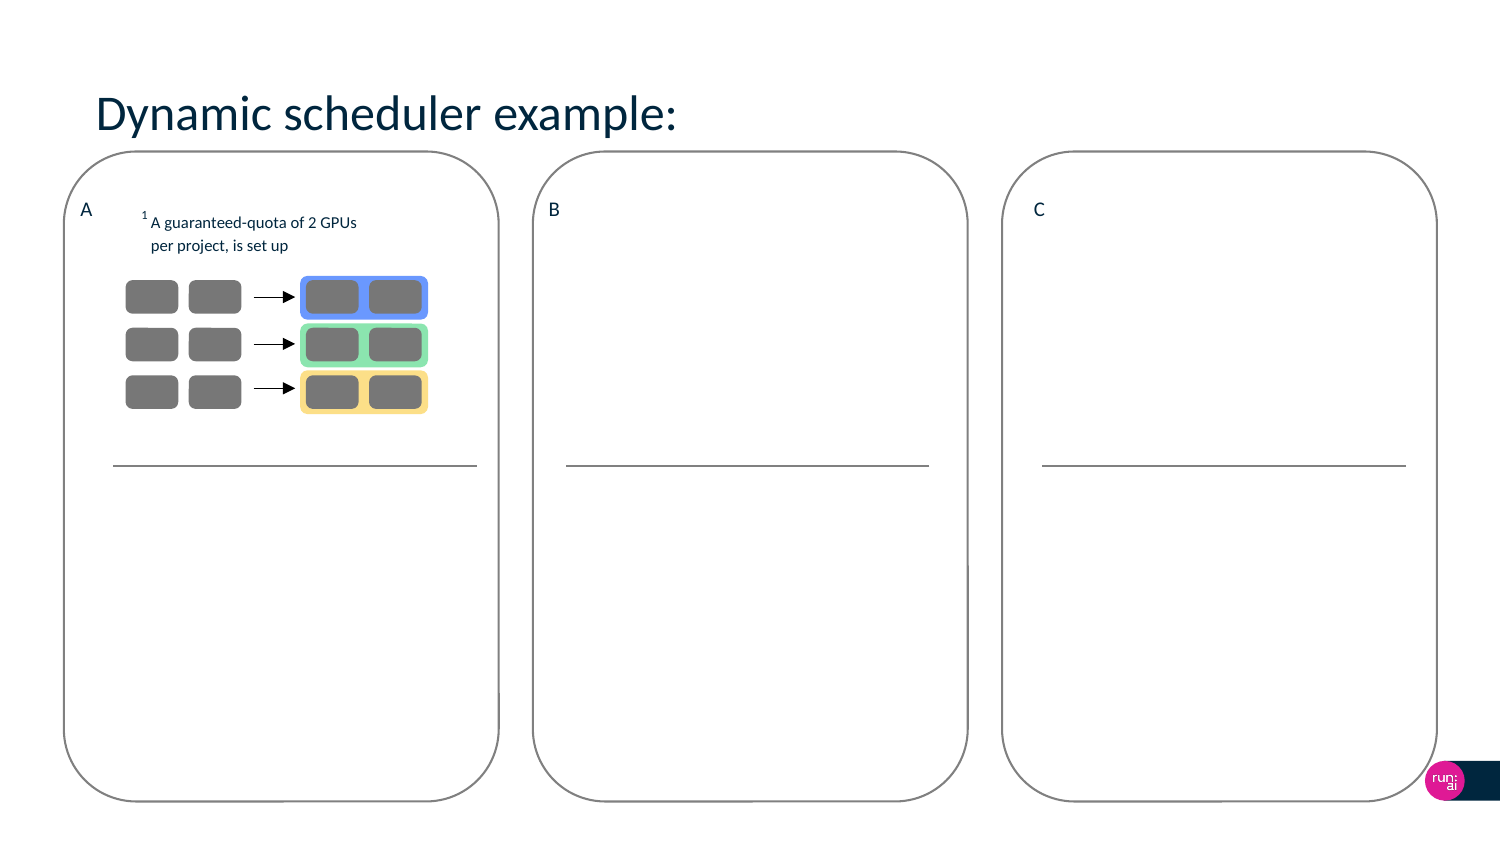

# Dynamic scheduler example:

A
C
B
1
A guaranteed-quota of 2 GPUs per project, is set up